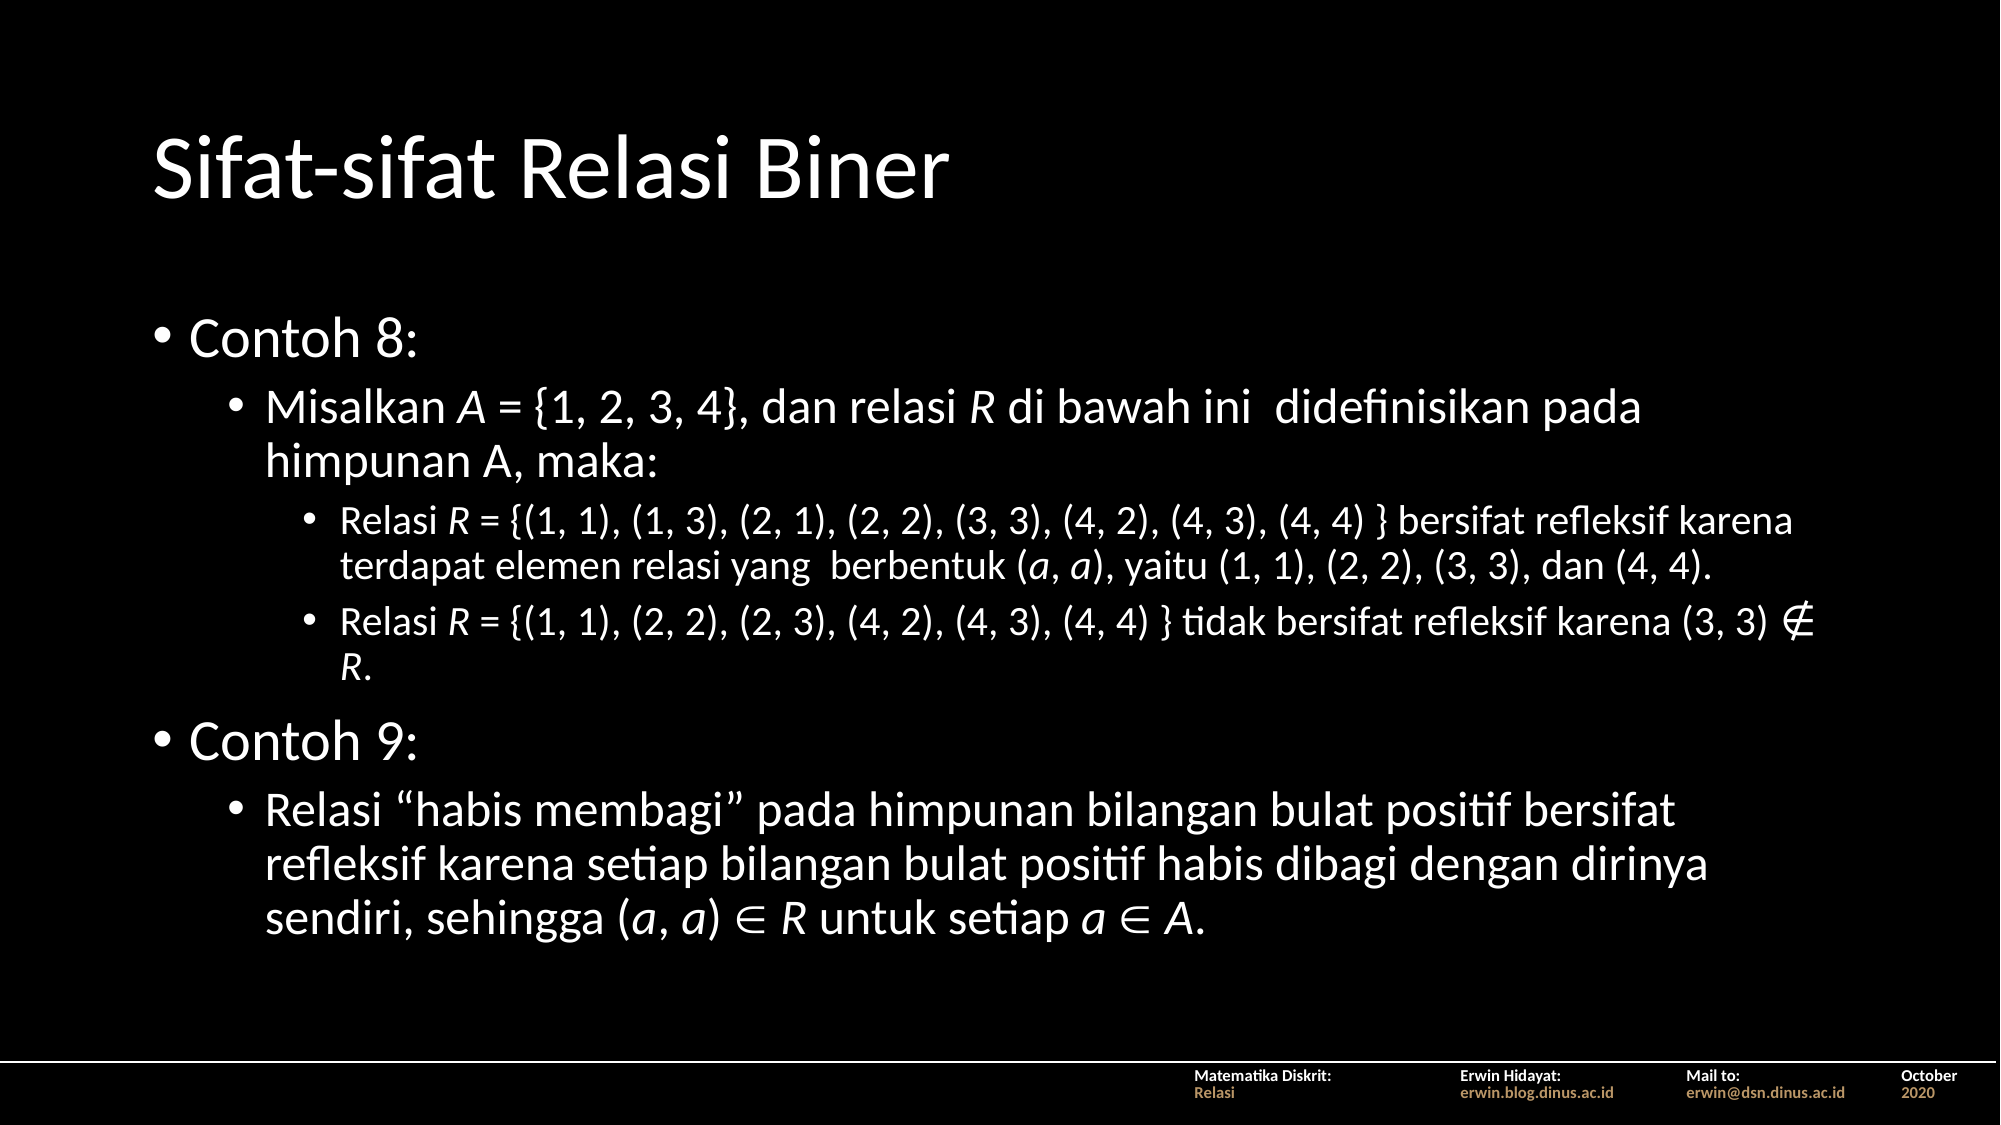

# Sifat-sifat Relasi Biner
Contoh 8:
Misalkan A = {1, 2, 3, 4}, dan relasi R di bawah ini  didefinisikan pada himpunan A, maka:
Relasi R = {(1, 1), (1, 3), (2, 1), (2, 2), (3, 3), (4, 2), (4, 3), (4, 4) } bersifat refleksif karena terdapat elemen relasi yang  berbentuk (a, a), yaitu (1, 1), (2, 2), (3, 3), dan (4, 4).
Relasi R = {(1, 1), (2, 2), (2, 3), (4, 2), (4, 3), (4, 4) } tidak bersifat refleksif karena (3, 3) ∉ R.
Contoh 9:
Relasi “habis membagi” pada himpunan bilangan bulat positif bersifat refleksif karena setiap bilangan bulat positif habis dibagi dengan dirinya sendiri, sehingga (a, a) ∈ R untuk setiap a ∈ A.